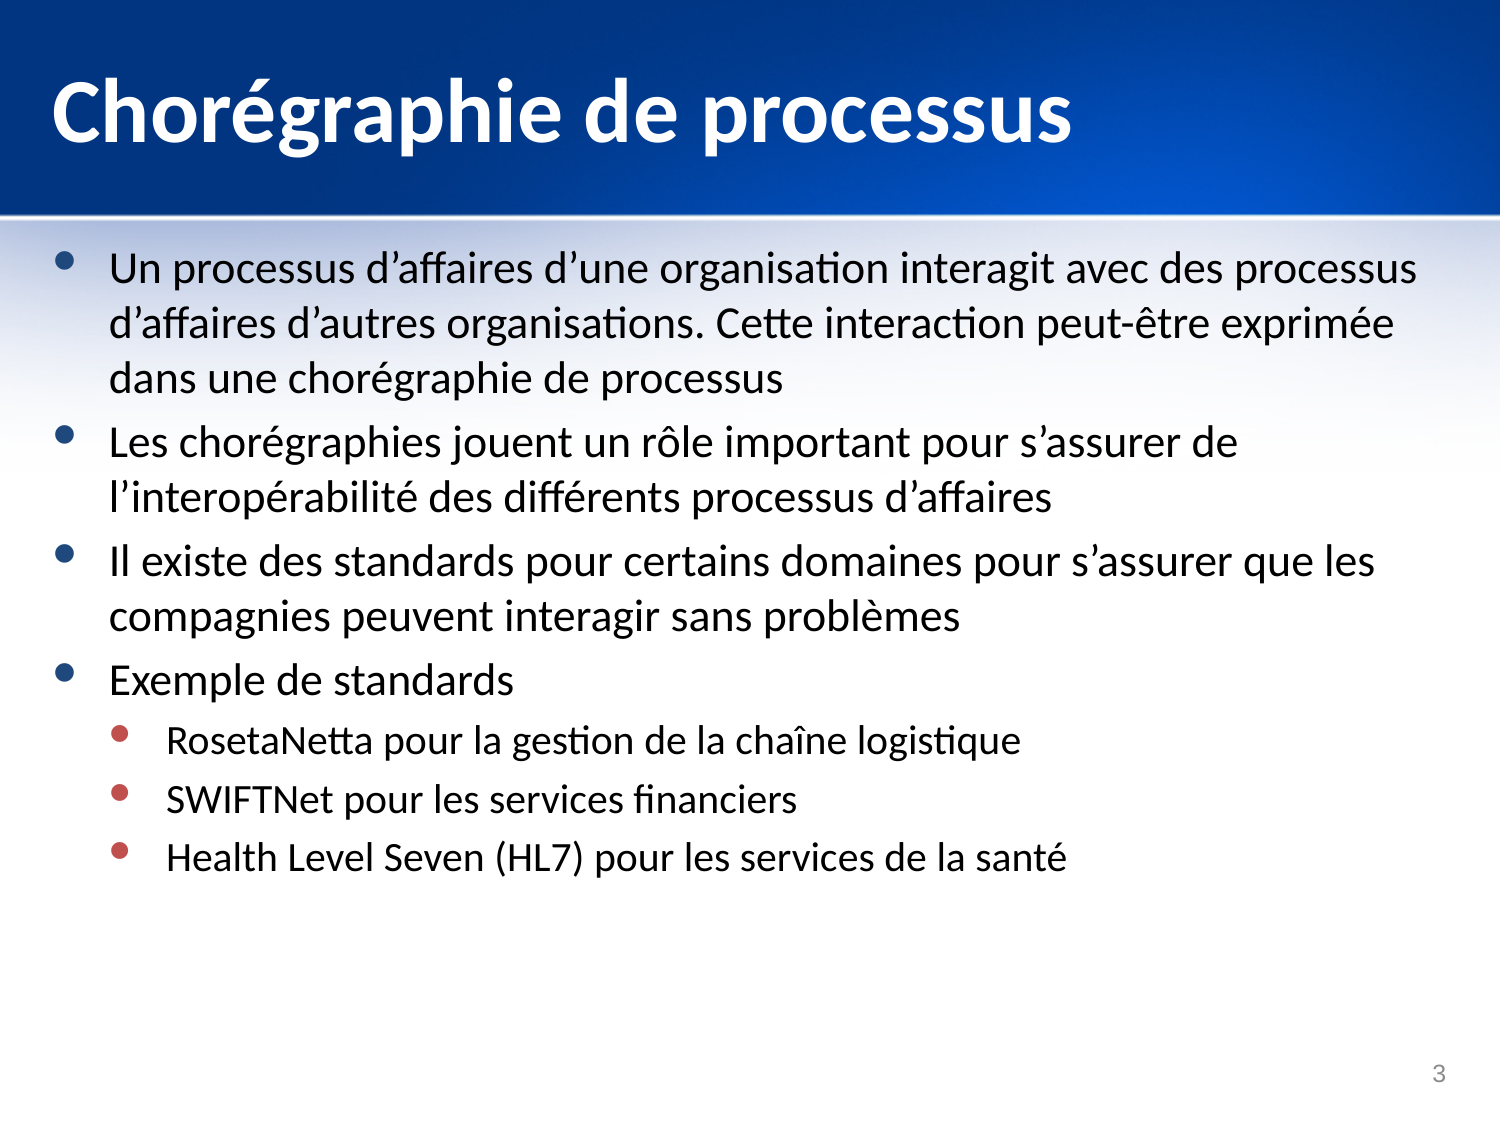

# Chorégraphie de processus
Un processus d’affaires d’une organisation interagit avec des processus d’affaires d’autres organisations. Cette interaction peut-être exprimée dans une chorégraphie de processus
Les chorégraphies jouent un rôle important pour s’assurer de l’interopérabilité des différents processus d’affaires
Il existe des standards pour certains domaines pour s’assurer que les compagnies peuvent interagir sans problèmes
Exemple de standards
RosetaNetta pour la gestion de la chaîne logistique
SWIFTNet pour les services financiers
Health Level Seven (HL7) pour les services de la santé
3